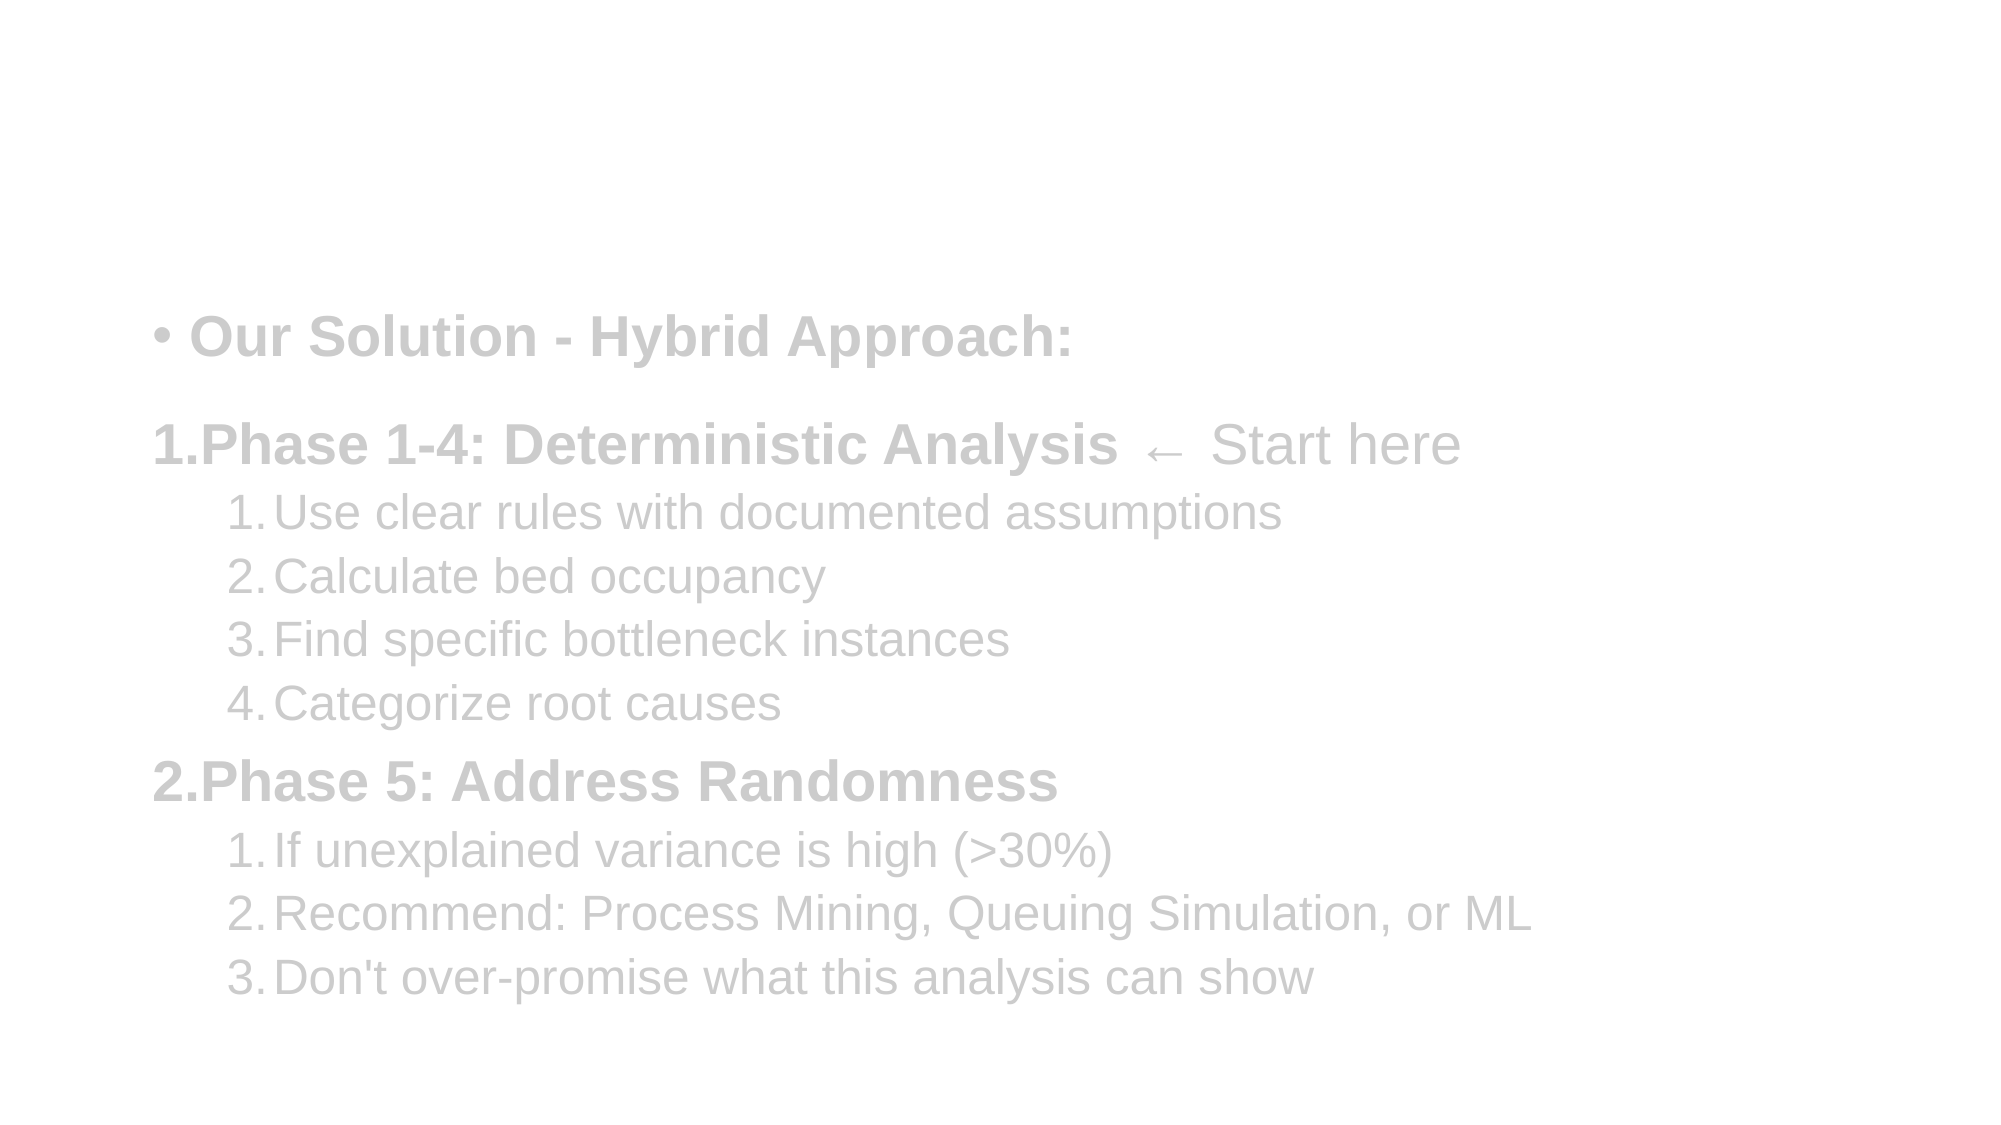

#
Our Solution - Hybrid Approach:
Phase 1-4: Deterministic Analysis ← Start here
Use clear rules with documented assumptions
Calculate bed occupancy
Find specific bottleneck instances
Categorize root causes
Phase 5: Address Randomness
If unexplained variance is high (>30%)
Recommend: Process Mining, Queuing Simulation, or ML
Don't over-promise what this analysis can show